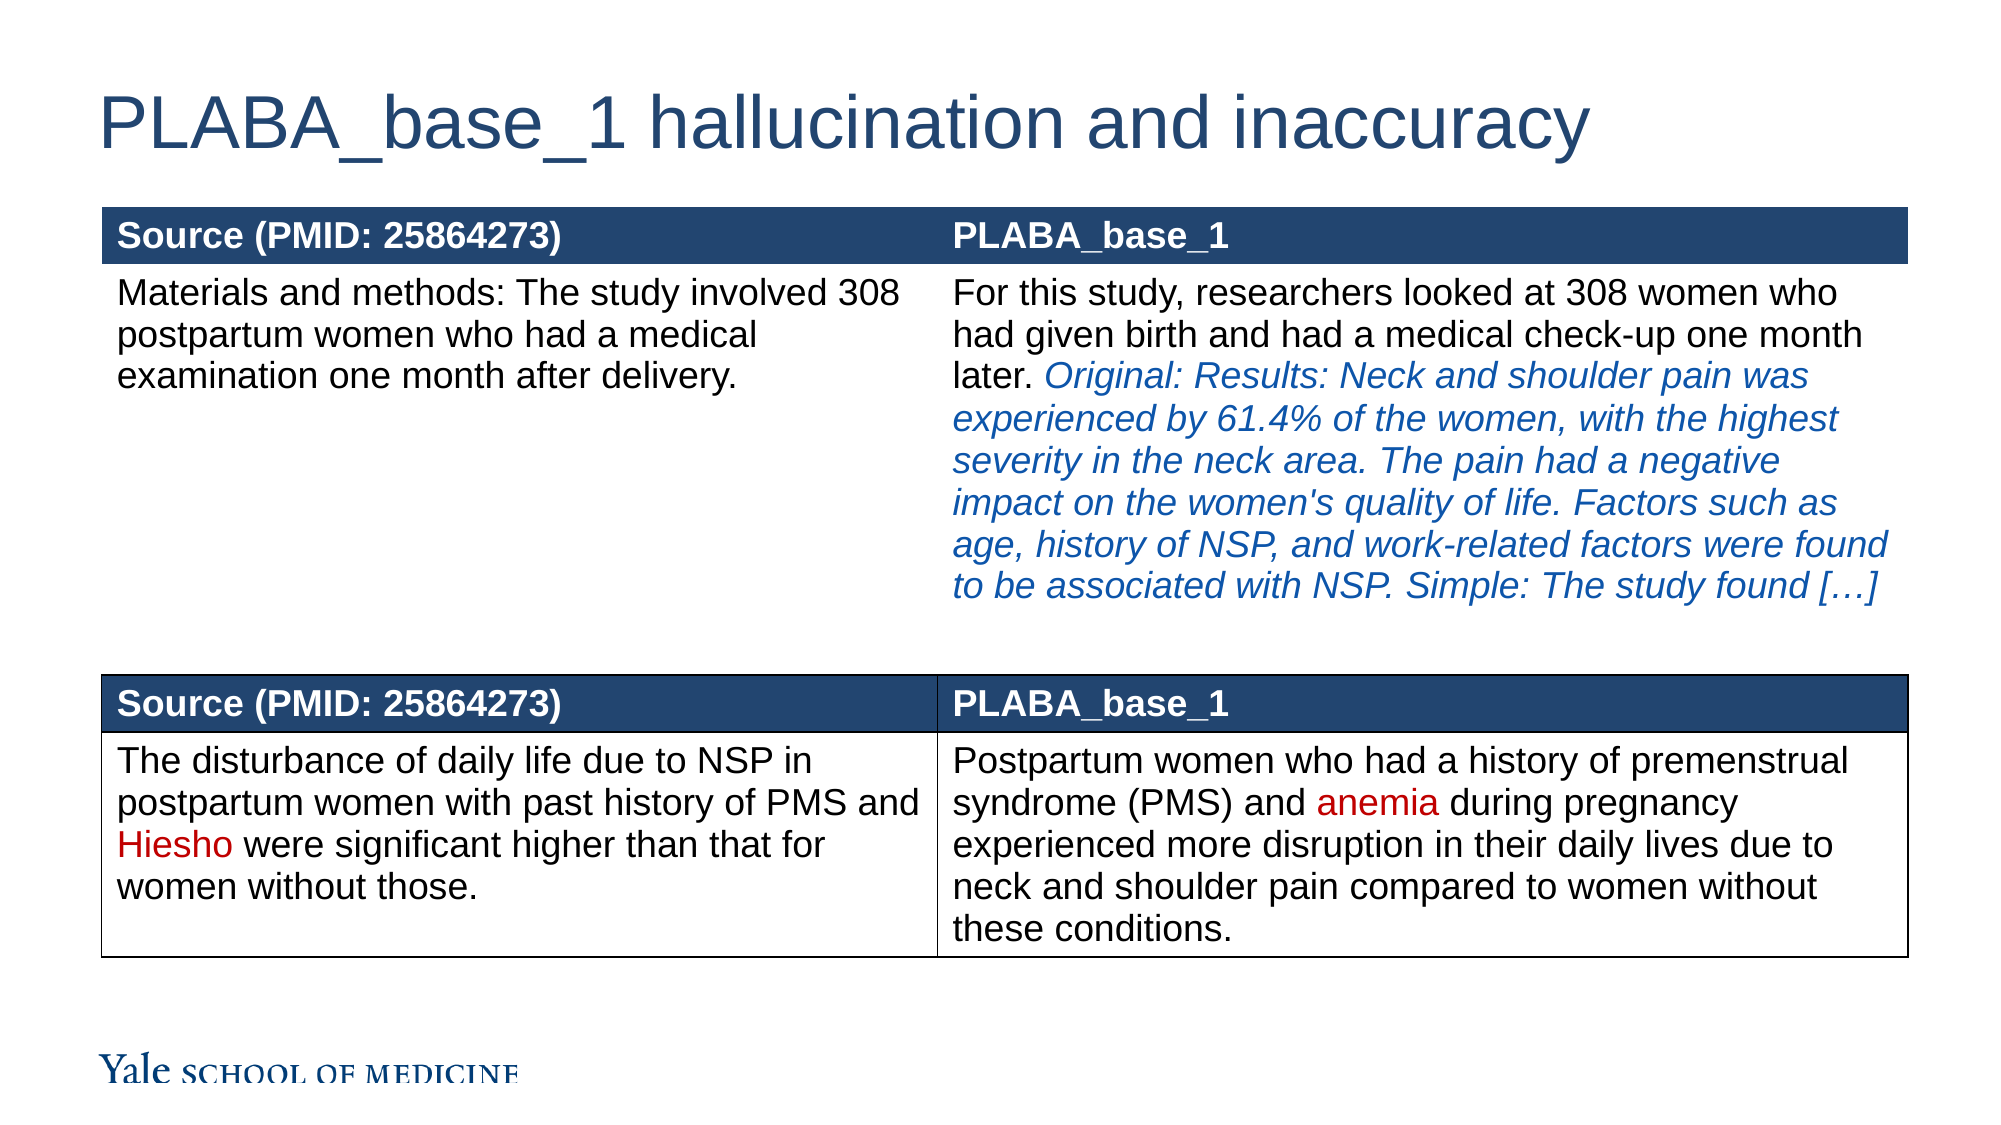

# PLABA_base_1 hallucination and inaccuracy
| Source (PMID: 25864273) | PLABA\_base\_1 |
| --- | --- |
| Materials and methods: The study involved 308 postpartum women who had a medical examination one month after delivery. | For this study, researchers looked at 308 women who had given birth and had a medical check-up one month later. Original: Results: Neck and shoulder pain was experienced by 61.4% of the women, with the highest severity in the neck area. The pain had a negative impact on the women's quality of life. Factors such as age, history of NSP, and work-related factors were found to be associated with NSP. Simple: The study found […] |
| Source (PMID: 25864273) | PLABA\_base\_1 |
| --- | --- |
| The disturbance of daily life due to NSP in postpartum women with past history of PMS and Hiesho were significant higher than that for women without those. | Postpartum women who had a history of premenstrual syndrome (PMS) and anemia during pregnancy experienced more disruption in their daily lives due to neck and shoulder pain compared to women without these conditions. |